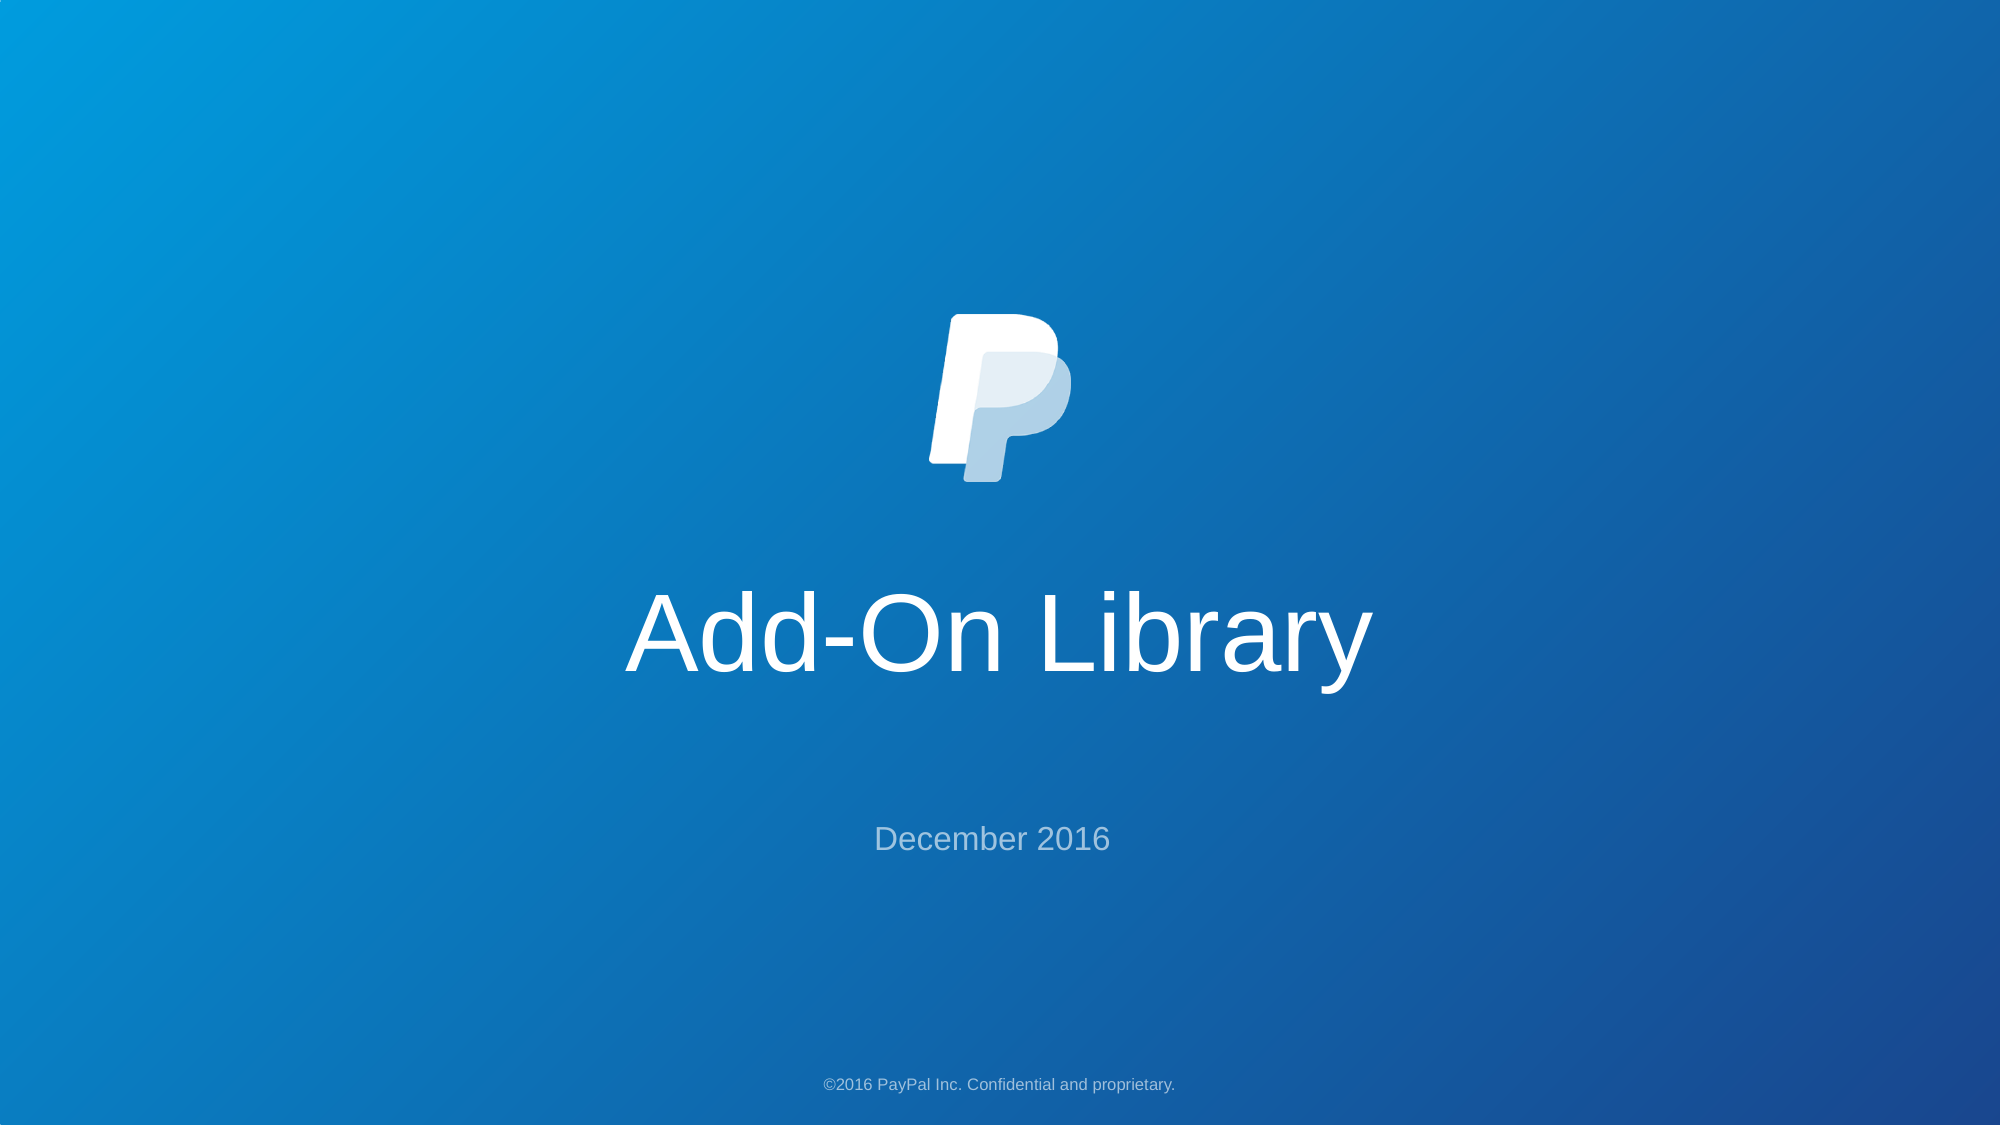

# Add-On Library
December 2016
©2016 PayPal Inc. Confidential and proprietary.